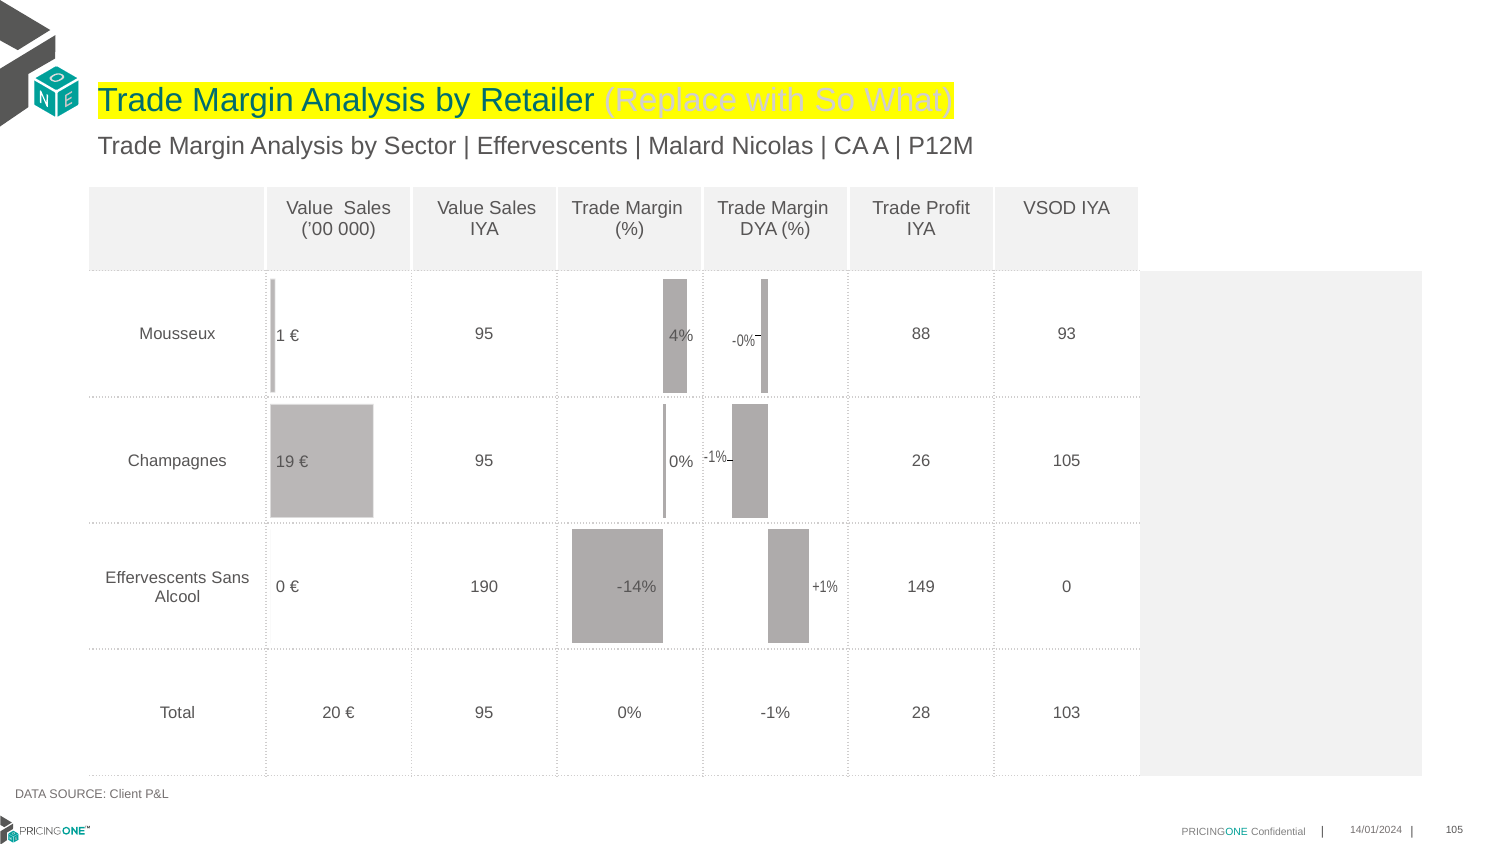

# Trade Margin Analysis by Retailer (Replace with So What)
Trade Margin Analysis by Sector | Effervescents | Malard Nicolas | CA A | P12M
|  | Value Sales (’00 000) | Value Sales IYA | Trade Margin (%) | Trade Margin DYA (%) | Trade Profit IYA | VSOD IYA |  |
| --- | --- | --- | --- | --- | --- | --- | --- |
| Mousseux |  | 95 |  |  | 88 | 93 |  |
| Champagnes |  | 95 |  |  | 26 | 105 |  |
| Effervescents Sans Alcool |  | 190 |  |  | 149 | 0 |  |
| Total | 20 € | 95 | 0% | -1% | 28 | 103 |  |

### Chart

| Category | Trade Margin DYA |
|---|---|
| Mousseux | -0.002216749080845841 |
| Champagnes | -0.011153832714247986 |
| Effervescents Sans Alcool | 0.012790165641073742 |
| None | None |

### Chart

| Category | Trade Margin % |
|---|---|
| Mousseux | 0.0357 |
| Champagnes | 0.0043 |
| Effervescents Sans Alcool | -0.1354 |
| None | None |

### Chart

| Category | Value Sales |
|---|---|
| Mousseux | 1.0 |
| Champagnes | 19.0 |
| Effervescents Sans Alcool | 0.0 |
| None | None |
DATA SOURCE: Client P&L

14/01/2024
105